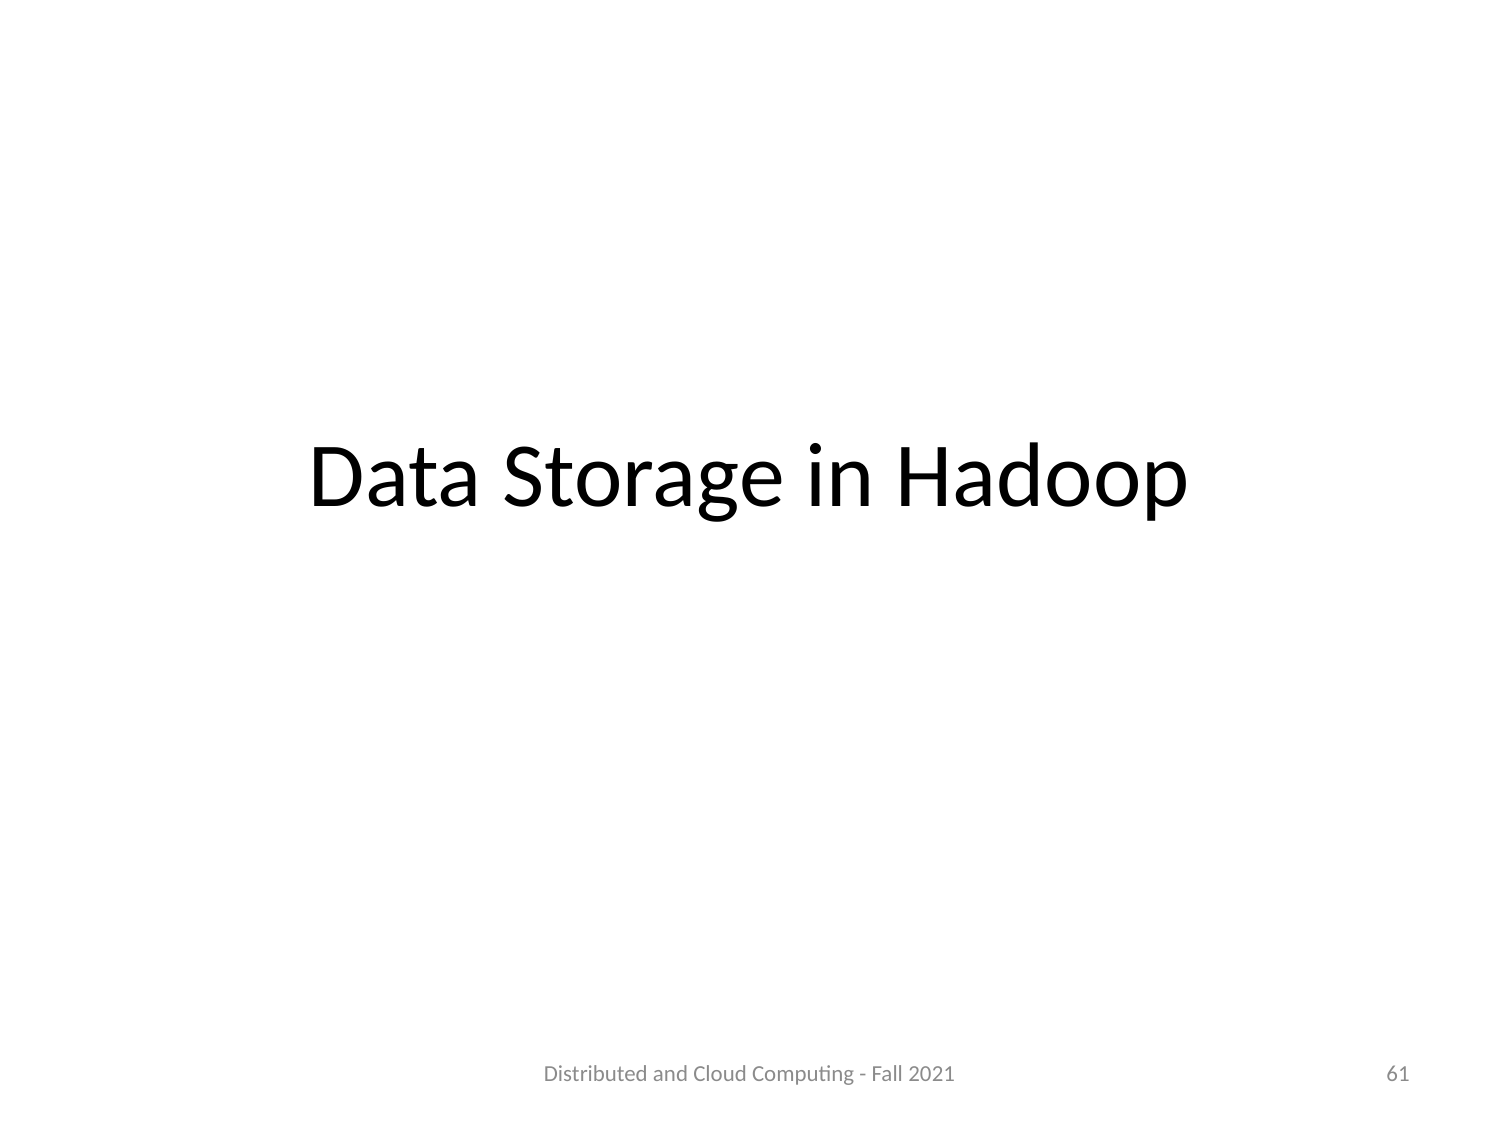

# Data Storage in Hadoop

Distributed and Cloud Computing - Fall 2021
61